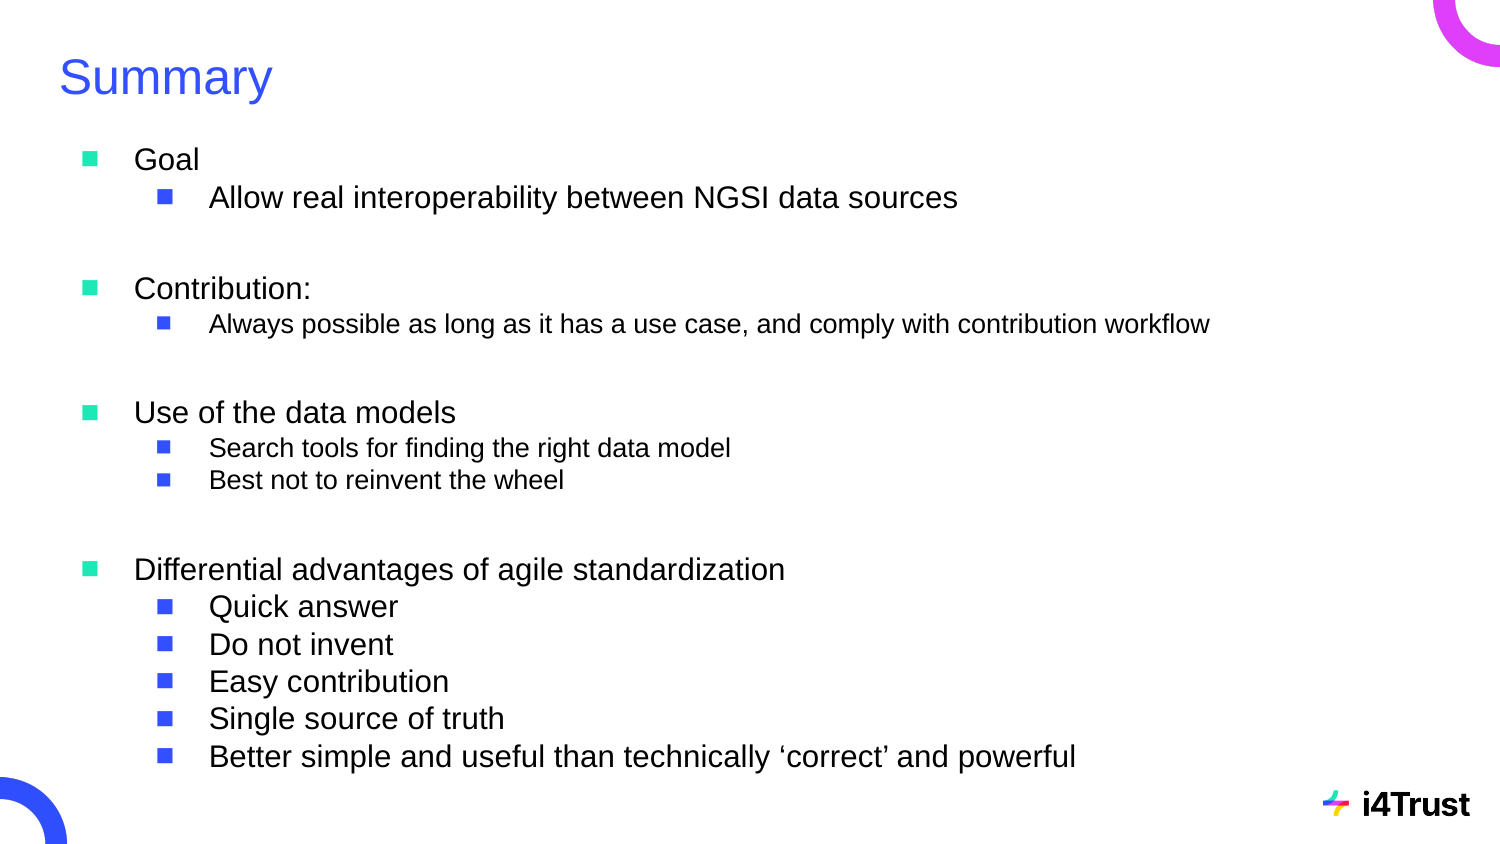

# Summary
Goal
Allow real interoperability between NGSI data sources

Contribution:
Always possible as long as it has a use case, and comply with contribution workflow

Use of the data models
Search tools for finding the right data model
Best not to reinvent the wheel

Differential advantages of agile standardization
Quick answer
Do not invent
Easy contribution
Single source of truth
Better simple and useful than technically ‘correct’ and powerful